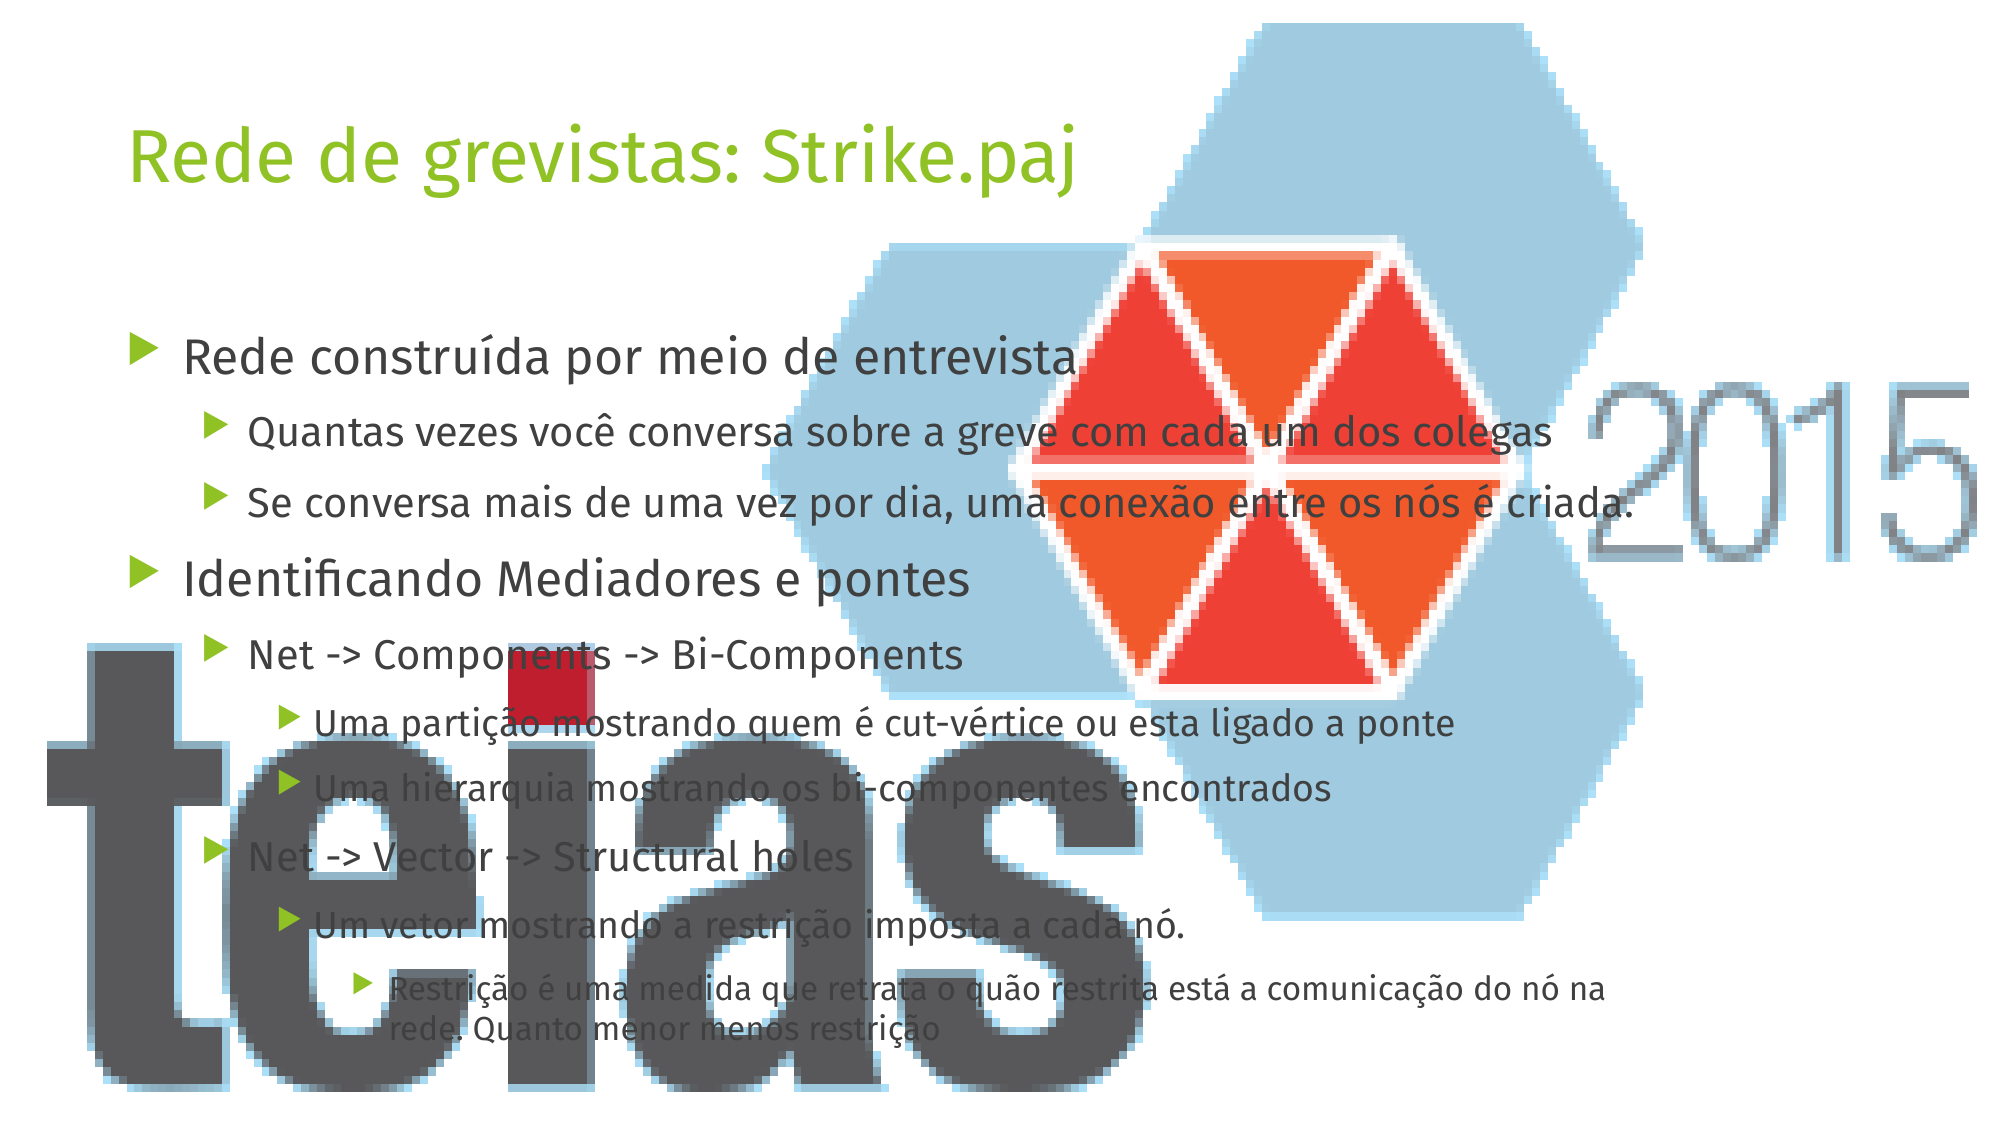

# Rede de grevistas: Strike.paj
Rede construída por meio de entrevista
Quantas vezes você conversa sobre a greve com cada um dos colegas
Se conversa mais de uma vez por dia, uma conexão entre os nós é criada.
Identificando Mediadores e pontes
Net -> Components -> Bi-Components
Uma partição mostrando quem é cut-vértice ou esta ligado a ponte
Uma hierarquia mostrando os bi-componentes encontrados
Net -> Vector -> Structural holes
Um vetor mostrando a restrição imposta a cada nó.
Restrição é uma medida que retrata o quão restrita está a comunicação do nó na rede. Quanto menor menos restrição